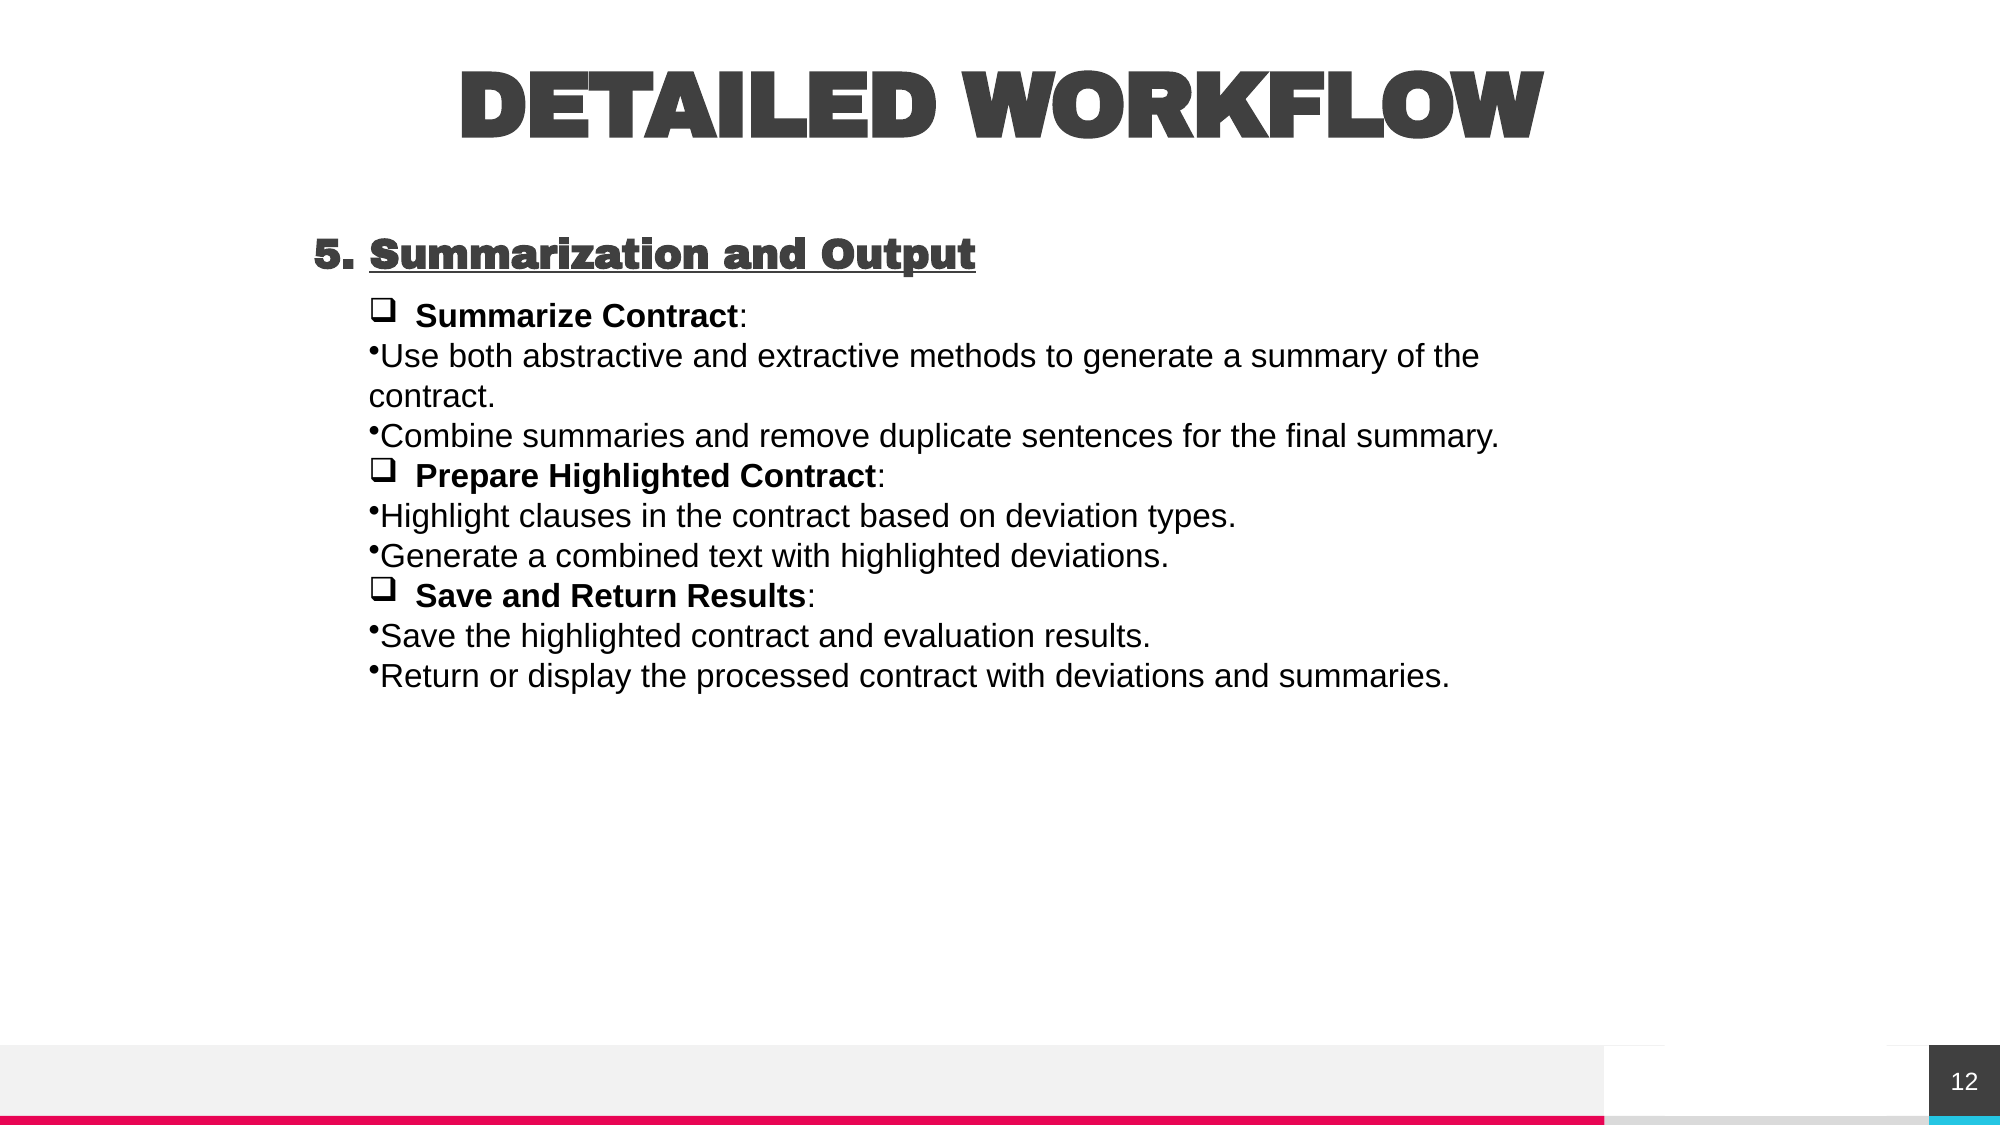

# DETAILED WORKFLOW
5. Summarization and Output
Summarize Contract:
Use both abstractive and extractive methods to generate a summary of the contract.
Combine summaries and remove duplicate sentences for the final summary.
Prepare Highlighted Contract:
Highlight clauses in the contract based on deviation types.
Generate a combined text with highlighted deviations.
Save and Return Results:
Save the highlighted contract and evaluation results.
Return or display the processed contract with deviations and summaries.

12